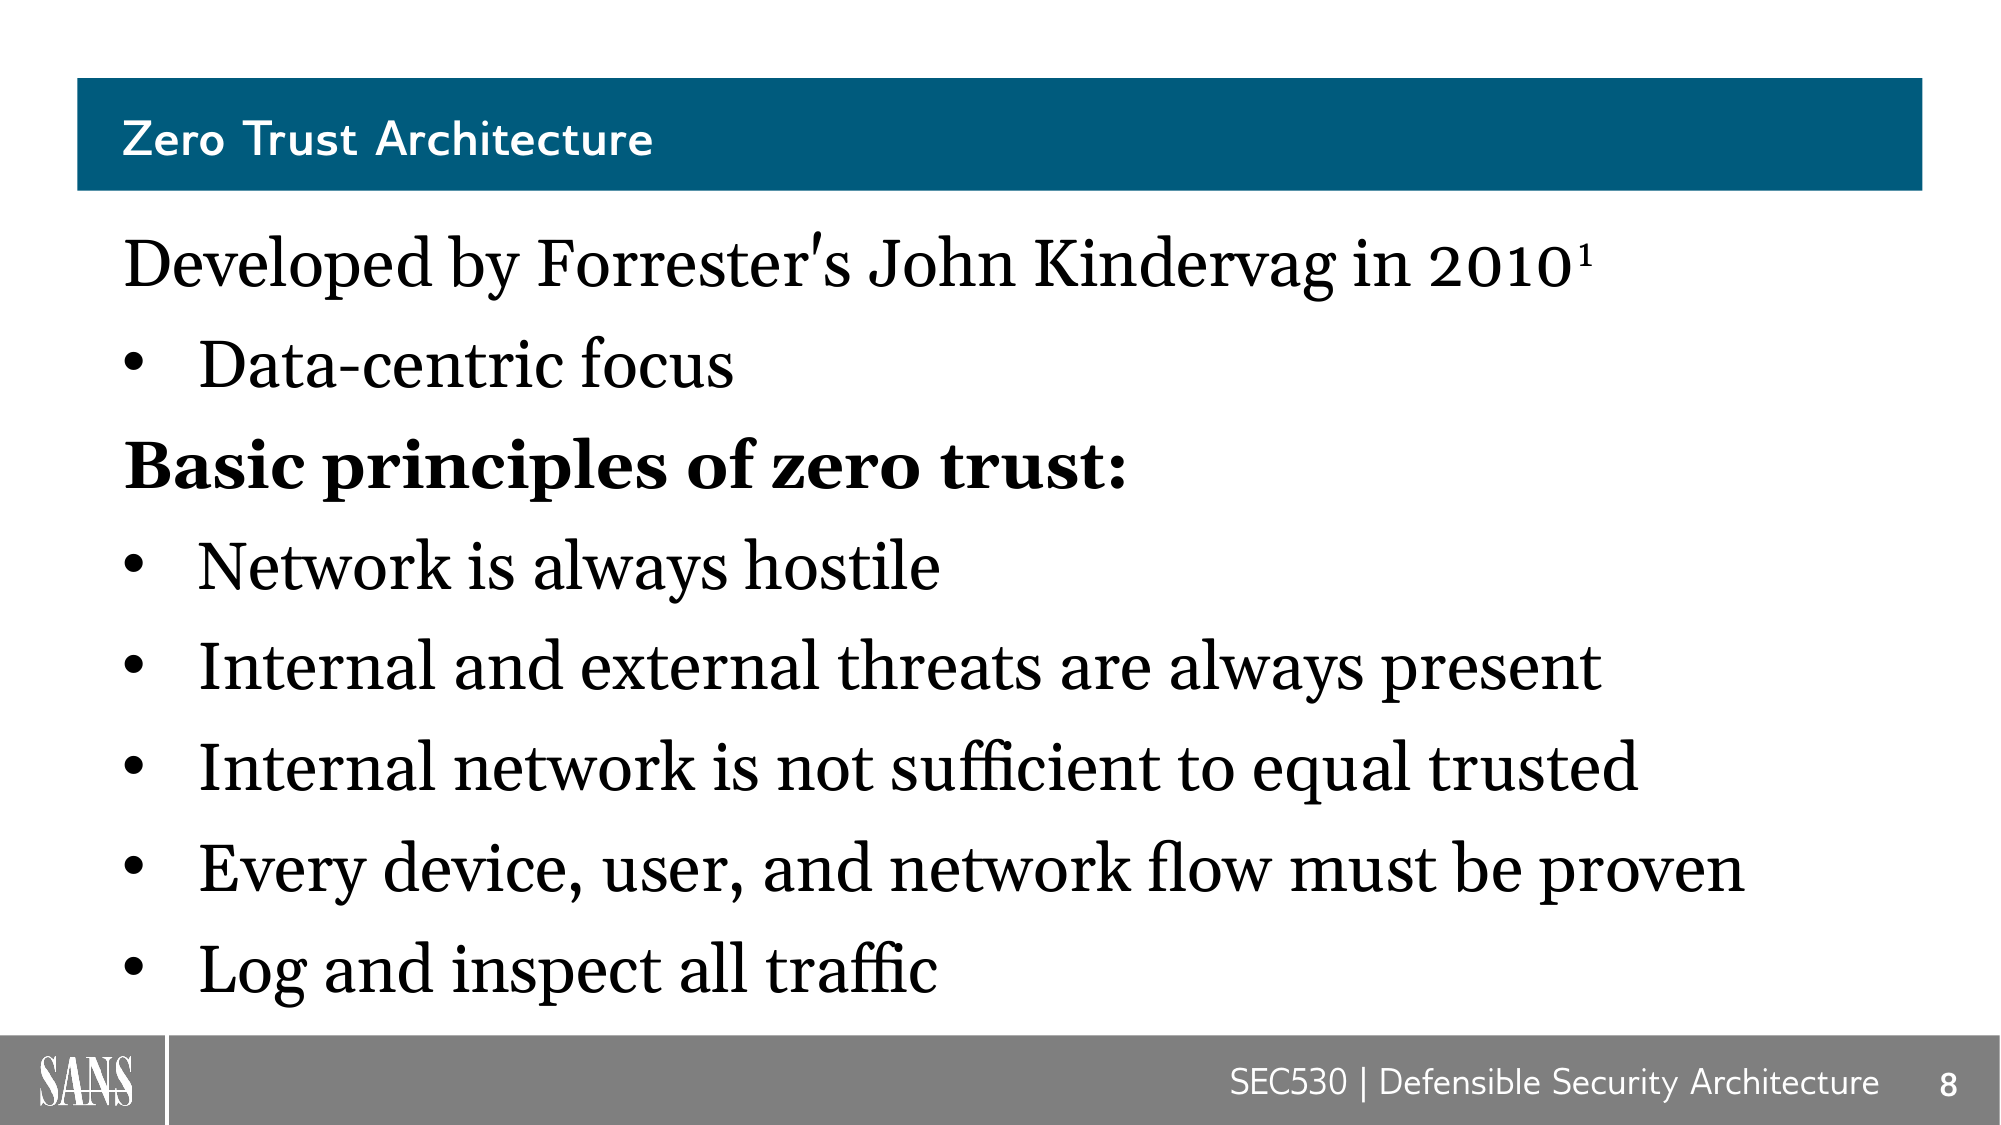

# Zero Trust Architecture
Developed by Forrester's John Kindervag in 20101
Data-centric focus
Basic principles of zero trust:
Network is always hostile
Internal and external threats are always present
Internal network is not sufficient to equal trusted
Every device, user, and network flow must be proven
Log and inspect all traffic